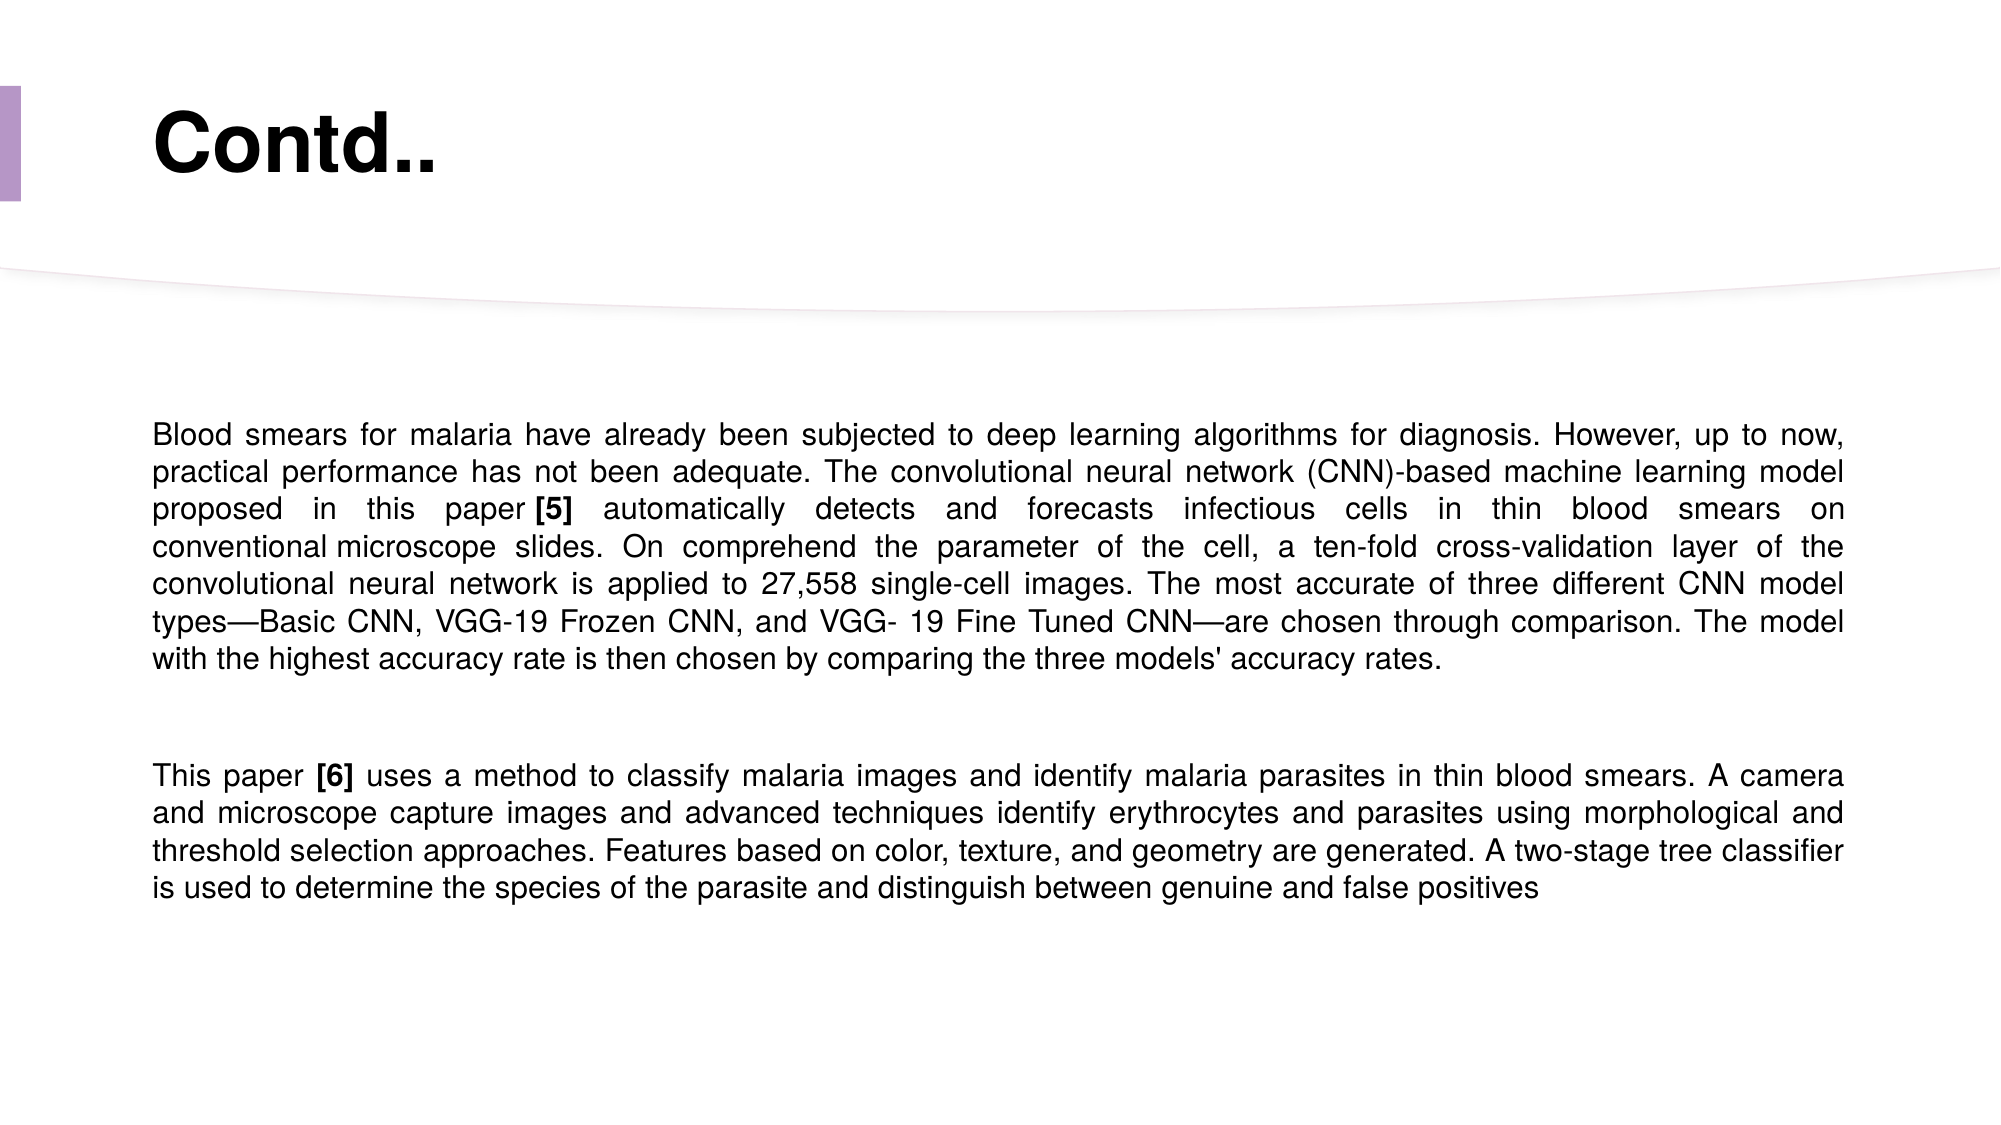

# Contd..

Blood smears for malaria have already been subjected to deep learning algorithms for diagnosis. However, up to now, practical performance has not been adequate. The convolutional neural network (CNN)-based machine learning model proposed in this paper [5] automatically detects and forecasts infectious cells in thin blood smears on conventional microscope slides. On comprehend the parameter of the cell, a ten-fold cross-validation layer of the convolutional neural network is applied to 27,558 single-cell images. The most accurate of three different CNN model types—Basic CNN, VGG-19 Frozen CNN, and VGG- 19 Fine Tuned CNN—are chosen through comparison. The model with the highest accuracy rate is then chosen by comparing the three models' accuracy rates.

This paper [6] uses a method to classify malaria images and identify malaria parasites in thin blood smears. A camera and microscope capture images and advanced techniques identify erythrocytes and parasites using morphological and threshold selection approaches. Features based on color, texture, and geometry are generated. A two-stage tree classifier is used to determine the species of the parasite and distinguish between genuine and false positives